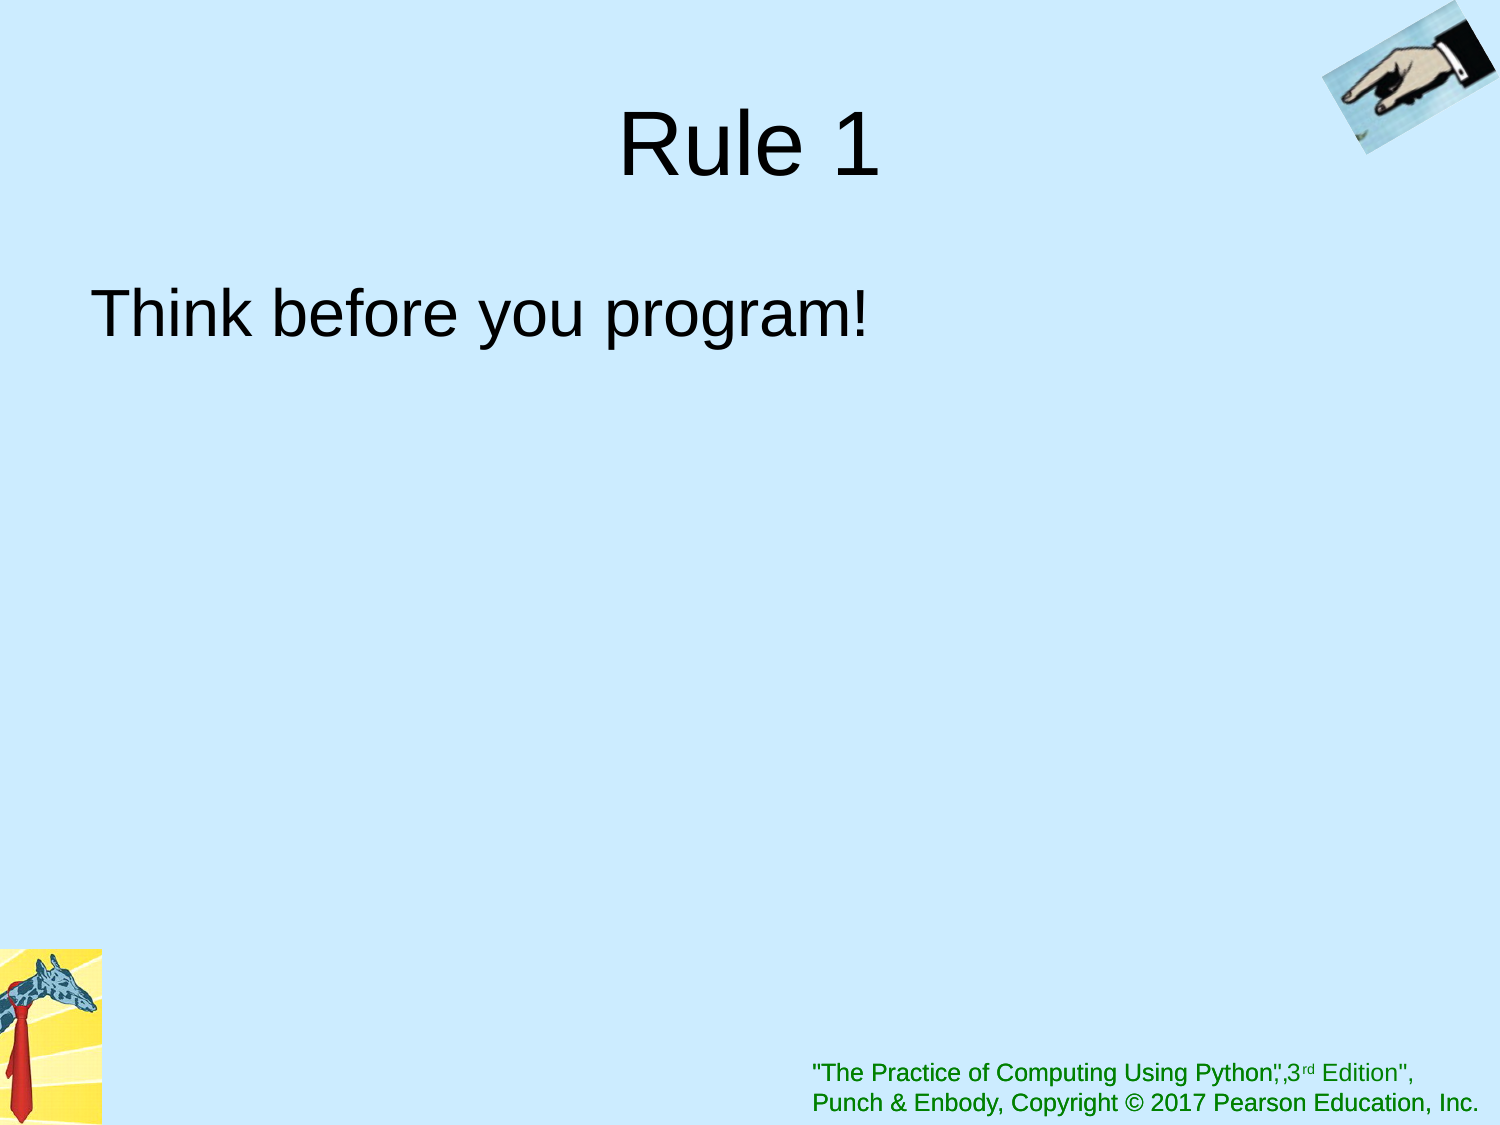

# Rule 1
Think before you program!